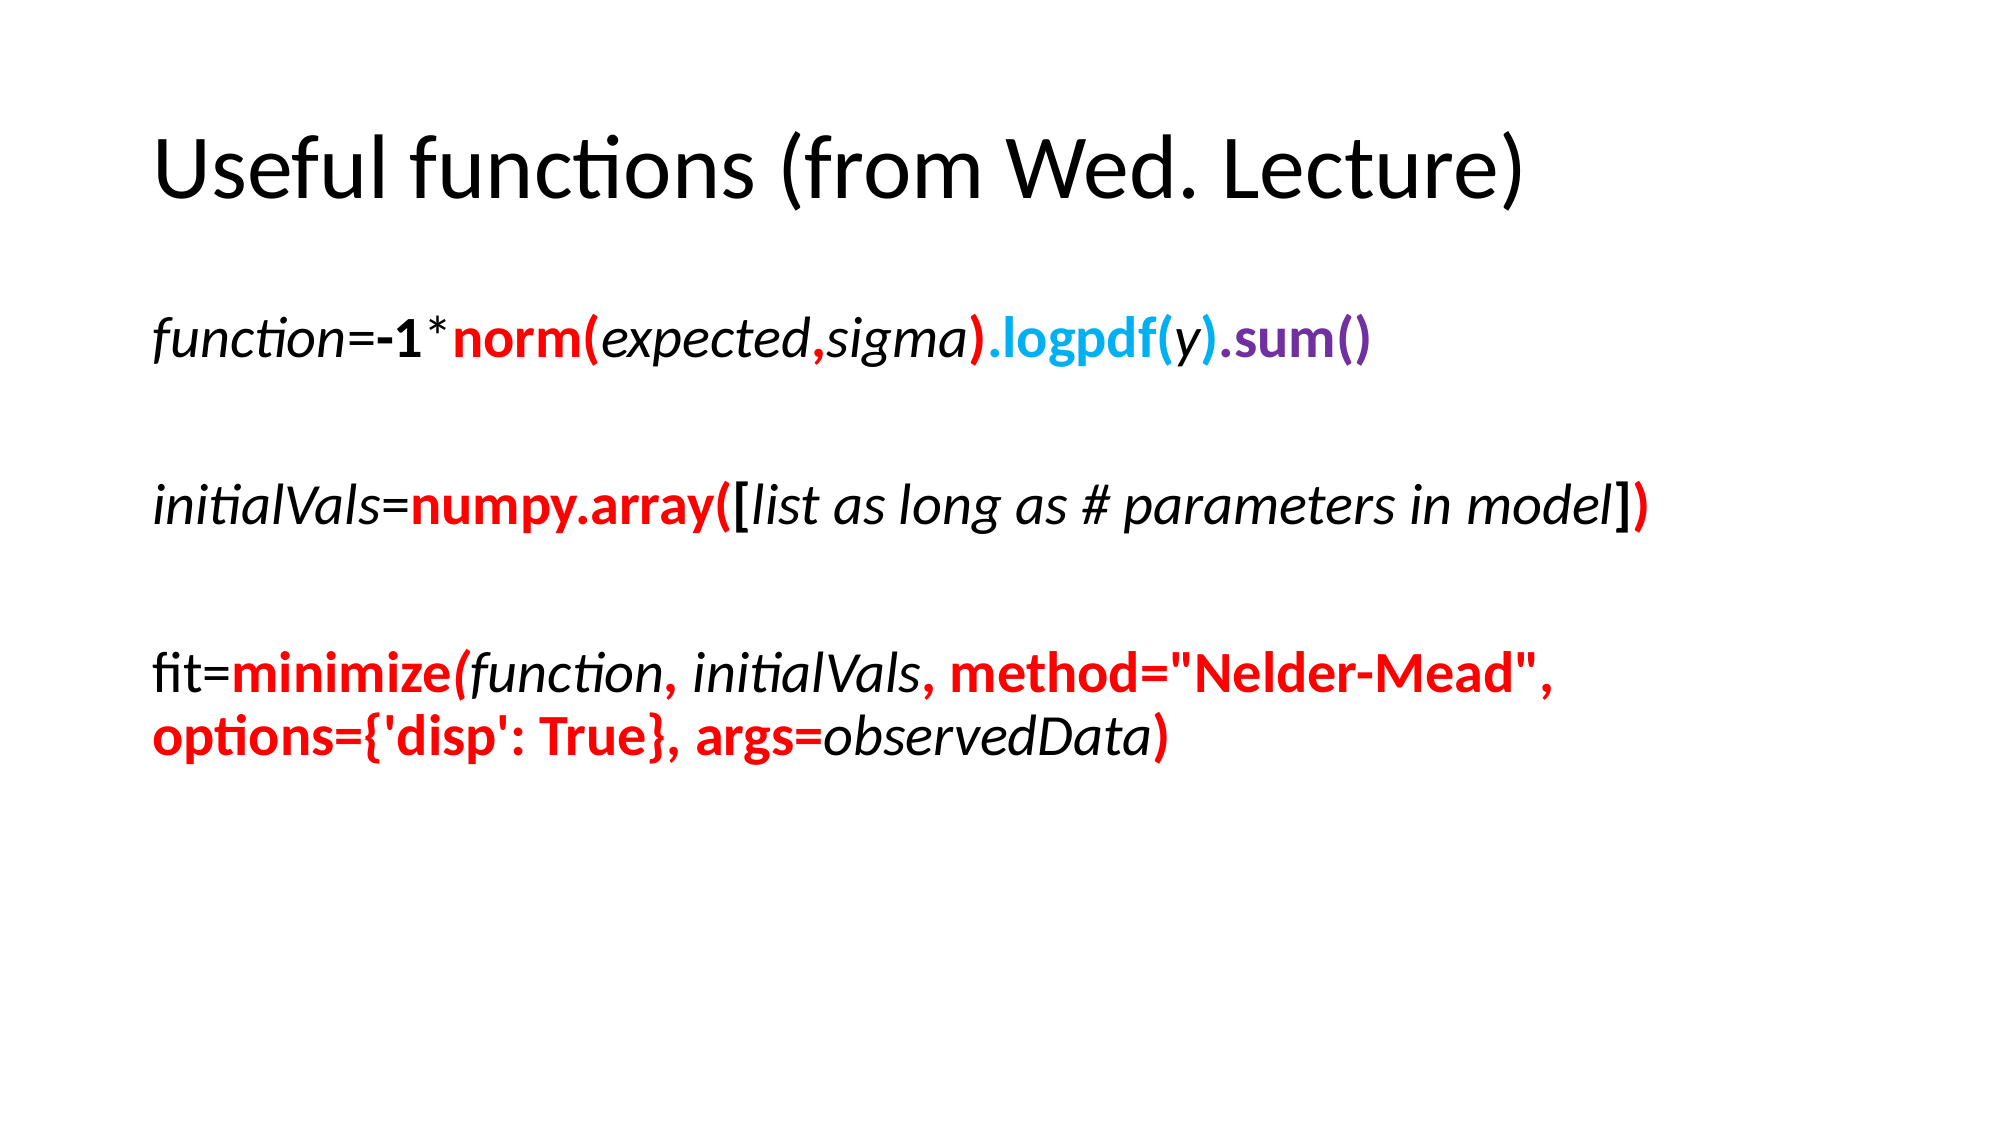

# Useful functions (from Wed. Lecture)
function=-1*norm(expected,sigma).logpdf(y).sum()

initialVals=numpy.array([list as long as # parameters in model])

fit=minimize(function, initialVals, method="Nelder-Mead", options={'disp': True}, args=observedData)